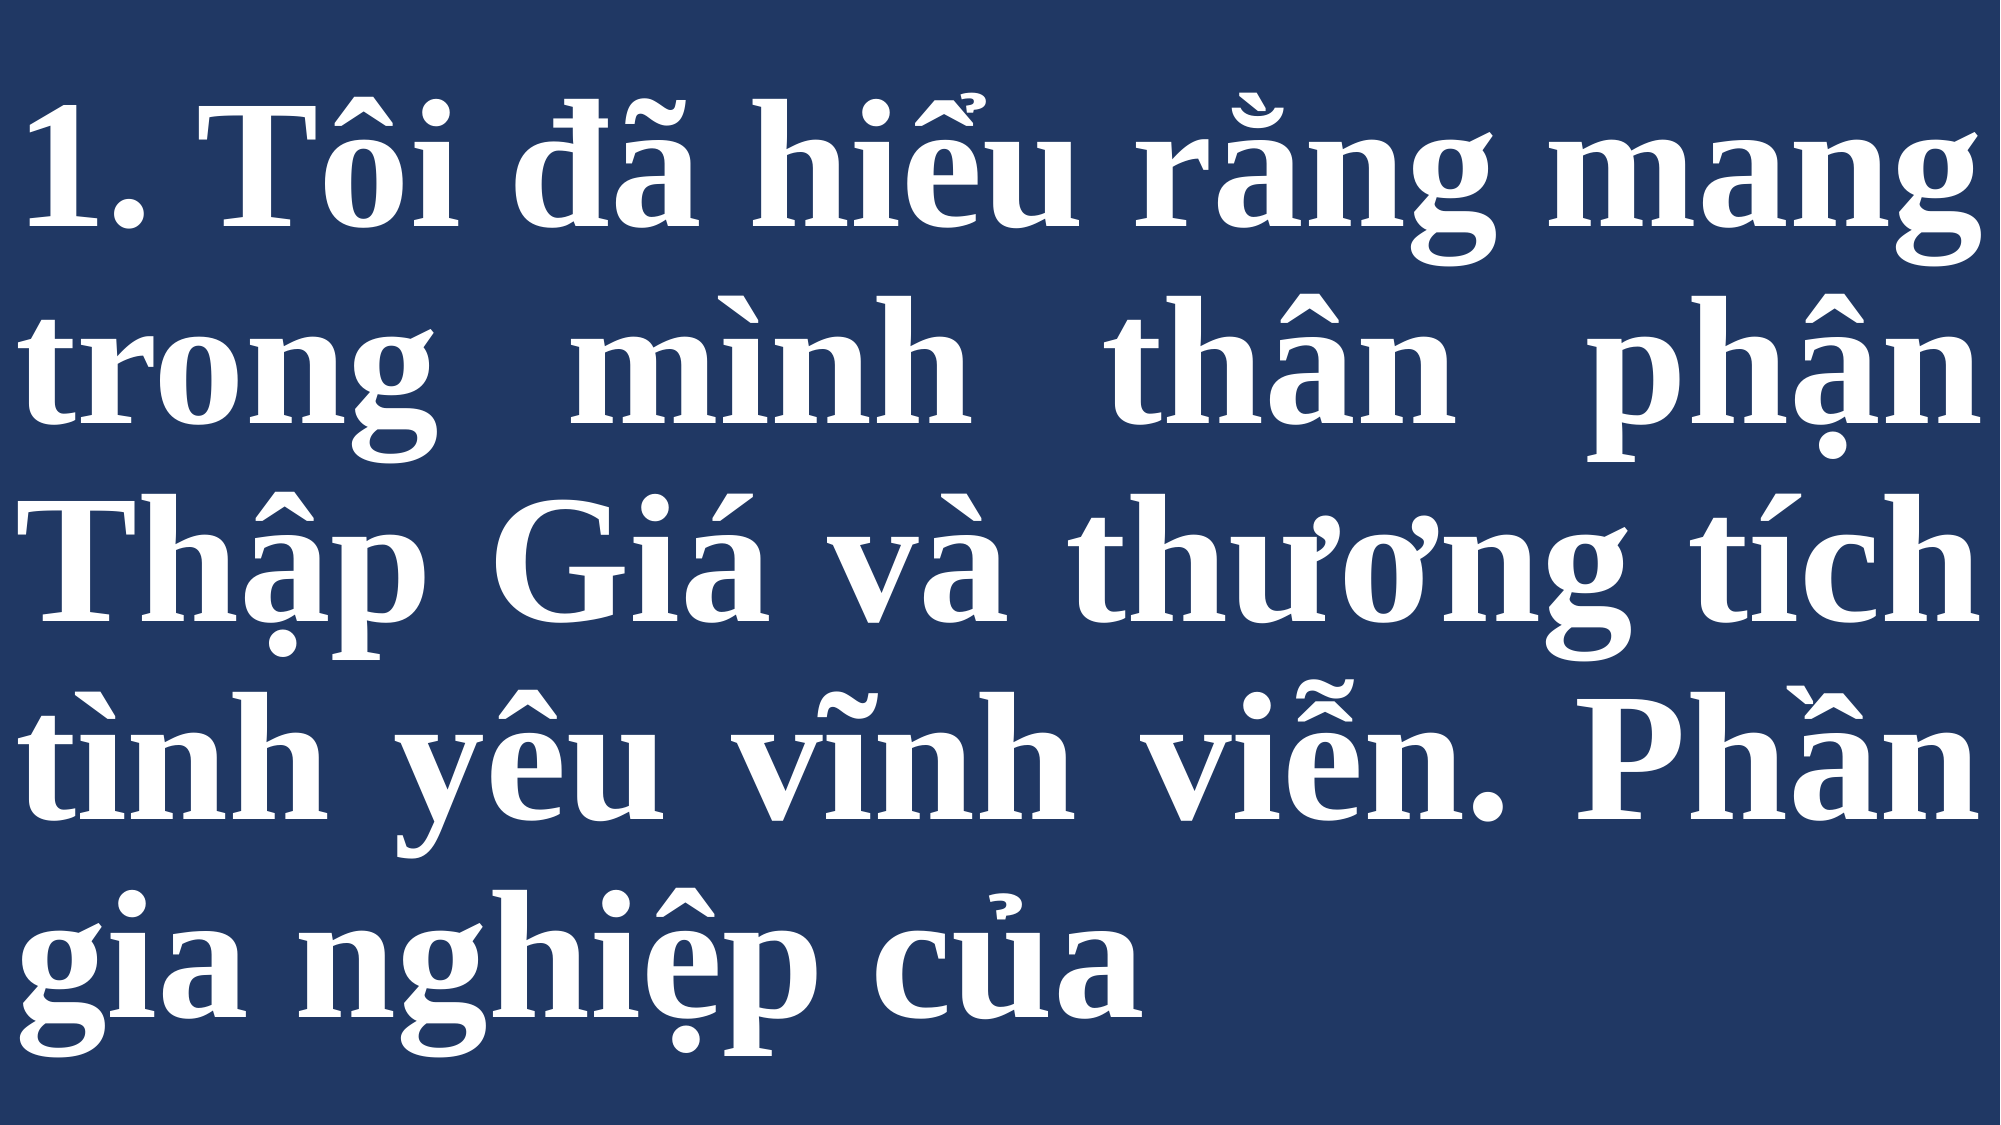

# 1. Tôi đã hiểu rằng mang trong mình thân phận Thập Giá và thương tích tình yêu vĩnh viễn. Phần gia nghiệp của